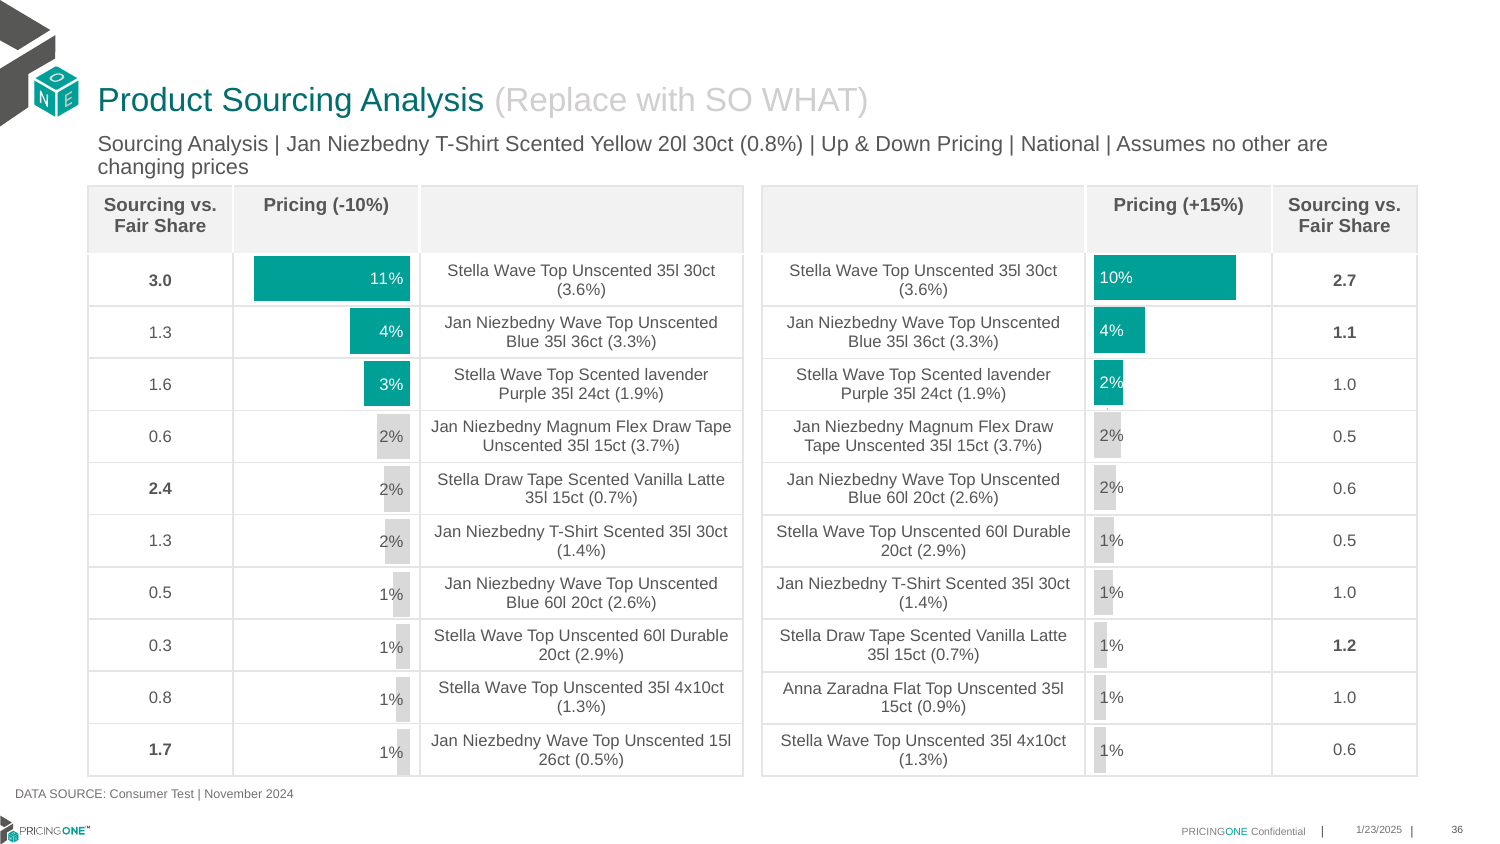

# Product Sourcing Analysis (Replace with SO WHAT)
Sourcing Analysis | Jan Niezbedny T-Shirt Scented Yellow 20l 30ct (0.8%) | Up & Down Pricing | National | Assumes no other are changing prices
| Sourcing vs. Fair Share | Pricing (-10%) |  |
| --- | --- | --- |
| 3.0 |  | Stella Wave Top Unscented 35l 30ct (3.6%) |
| 1.3 |  | Jan Niezbedny Wave Top Unscented Blue 35l 36ct (3.3%) |
| 1.6 |  | Stella Wave Top Scented lavender Purple 35l 24ct (1.9%) |
| 0.6 |  | Jan Niezbedny Magnum Flex Draw Tape Unscented 35l 15ct (3.7%) |
| 2.4 |  | Stella Draw Tape Scented Vanilla Latte 35l 15ct (0.7%) |
| 1.3 |  | Jan Niezbedny T-Shirt Scented 35l 30ct (1.4%) |
| 0.5 |  | Jan Niezbedny Wave Top Unscented Blue 60l 20ct (2.6%) |
| 0.3 |  | Stella Wave Top Unscented 60l Durable 20ct (2.9%) |
| 0.8 |  | Stella Wave Top Unscented 35l 4x10ct (1.3%) |
| 1.7 |  | Jan Niezbedny Wave Top Unscented 15l 26ct (0.5%) |
|  | Pricing (+15%) | Sourcing vs. Fair Share |
| --- | --- | --- |
| Stella Wave Top Unscented 35l 30ct (3.6%) |  | 2.7 |
| Jan Niezbedny Wave Top Unscented Blue 35l 36ct (3.3%) |  | 1.1 |
| Stella Wave Top Scented lavender Purple 35l 24ct (1.9%) |  | 1.0 |
| Jan Niezbedny Magnum Flex Draw Tape Unscented 35l 15ct (3.7%) |  | 0.5 |
| Jan Niezbedny Wave Top Unscented Blue 60l 20ct (2.6%) |  | 0.6 |
| Stella Wave Top Unscented 60l Durable 20ct (2.9%) |  | 0.5 |
| Jan Niezbedny T-Shirt Scented 35l 30ct (1.4%) |  | 1.0 |
| Stella Draw Tape Scented Vanilla Latte 35l 15ct (0.7%) |  | 1.2 |
| Anna Zaradna Flat Top Unscented 35l 15ct (0.9%) |  | 1.0 |
| Stella Wave Top Unscented 35l 4x10ct (1.3%) |  | 0.6 |

### Chart

| Category | Jan Niezbedny T-Shirt Scented Yellow 20l 30ct (0.8%) |
|---|---|
| Stella Wave Top Unscented 35l 30ct (3.6%) | 0.09859493707653721 |
| Jan Niezbedny Wave Top Unscented Blue 35l 36ct (3.3%) | 0.0352836751633802 |
| Stella Wave Top Scented lavender Purple 35l 24ct (1.9%) | 0.020109355179632322 |
| Jan Niezbedny Magnum Flex Draw Tape Unscented 35l 15ct (3.7%) | 0.019036797123454723 |
| Jan Niezbedny Wave Top Unscented Blue 60l 20ct (2.6%) | 0.01582487049755489 |
| Stella Wave Top Unscented 60l Durable 20ct (2.9%) | 0.014390888188808142 |
| Jan Niezbedny T-Shirt Scented 35l 30ct (1.4%) | 0.013394773005096521 |
| Stella Draw Tape Scented Vanilla Latte 35l 15ct (0.7%) | 0.00918318216264274 |
| Anna Zaradna Flat Top Unscented 35l 15ct (0.9%) | 0.008679147889613822 |
| Stella Wave Top Unscented 35l 4x10ct (1.3%) | 0.008259383671051475 |

### Chart

| Category | Jan Niezbedny T-Shirt Scented Yellow 20l 30ct (0.8%) |
|---|---|
| Stella Wave Top Unscented 35l 30ct (3.6%) | 0.10665999990763762 |
| Jan Niezbedny Wave Top Unscented Blue 35l 36ct (3.3%) | 0.04142060238387834 |
| Stella Wave Top Scented lavender Purple 35l 24ct (1.9%) | 0.031431182035849034 |
| Jan Niezbedny Magnum Flex Draw Tape Unscented 35l 15ct (3.7%) | 0.022960307911471436 |
| Stella Draw Tape Scented Vanilla Latte 35l 15ct (0.7%) | 0.017721974838716226 |
| Jan Niezbedny T-Shirt Scented 35l 30ct (1.4%) | 0.017091827830171342 |
| Jan Niezbedny Wave Top Unscented Blue 60l 20ct (2.6%) | 0.011822304050455461 |
| Stella Wave Top Unscented 60l Durable 20ct (2.9%) | 0.009984565786917698 |
| Stella Wave Top Unscented 35l 4x10ct (1.3%) | 0.009913242088710894 |
| Jan Niezbedny Wave Top Unscented 15l 26ct (0.5%) | 0.009100215293378507 |
DATA SOURCE: Consumer Test | November 2024

1/23/2025
36